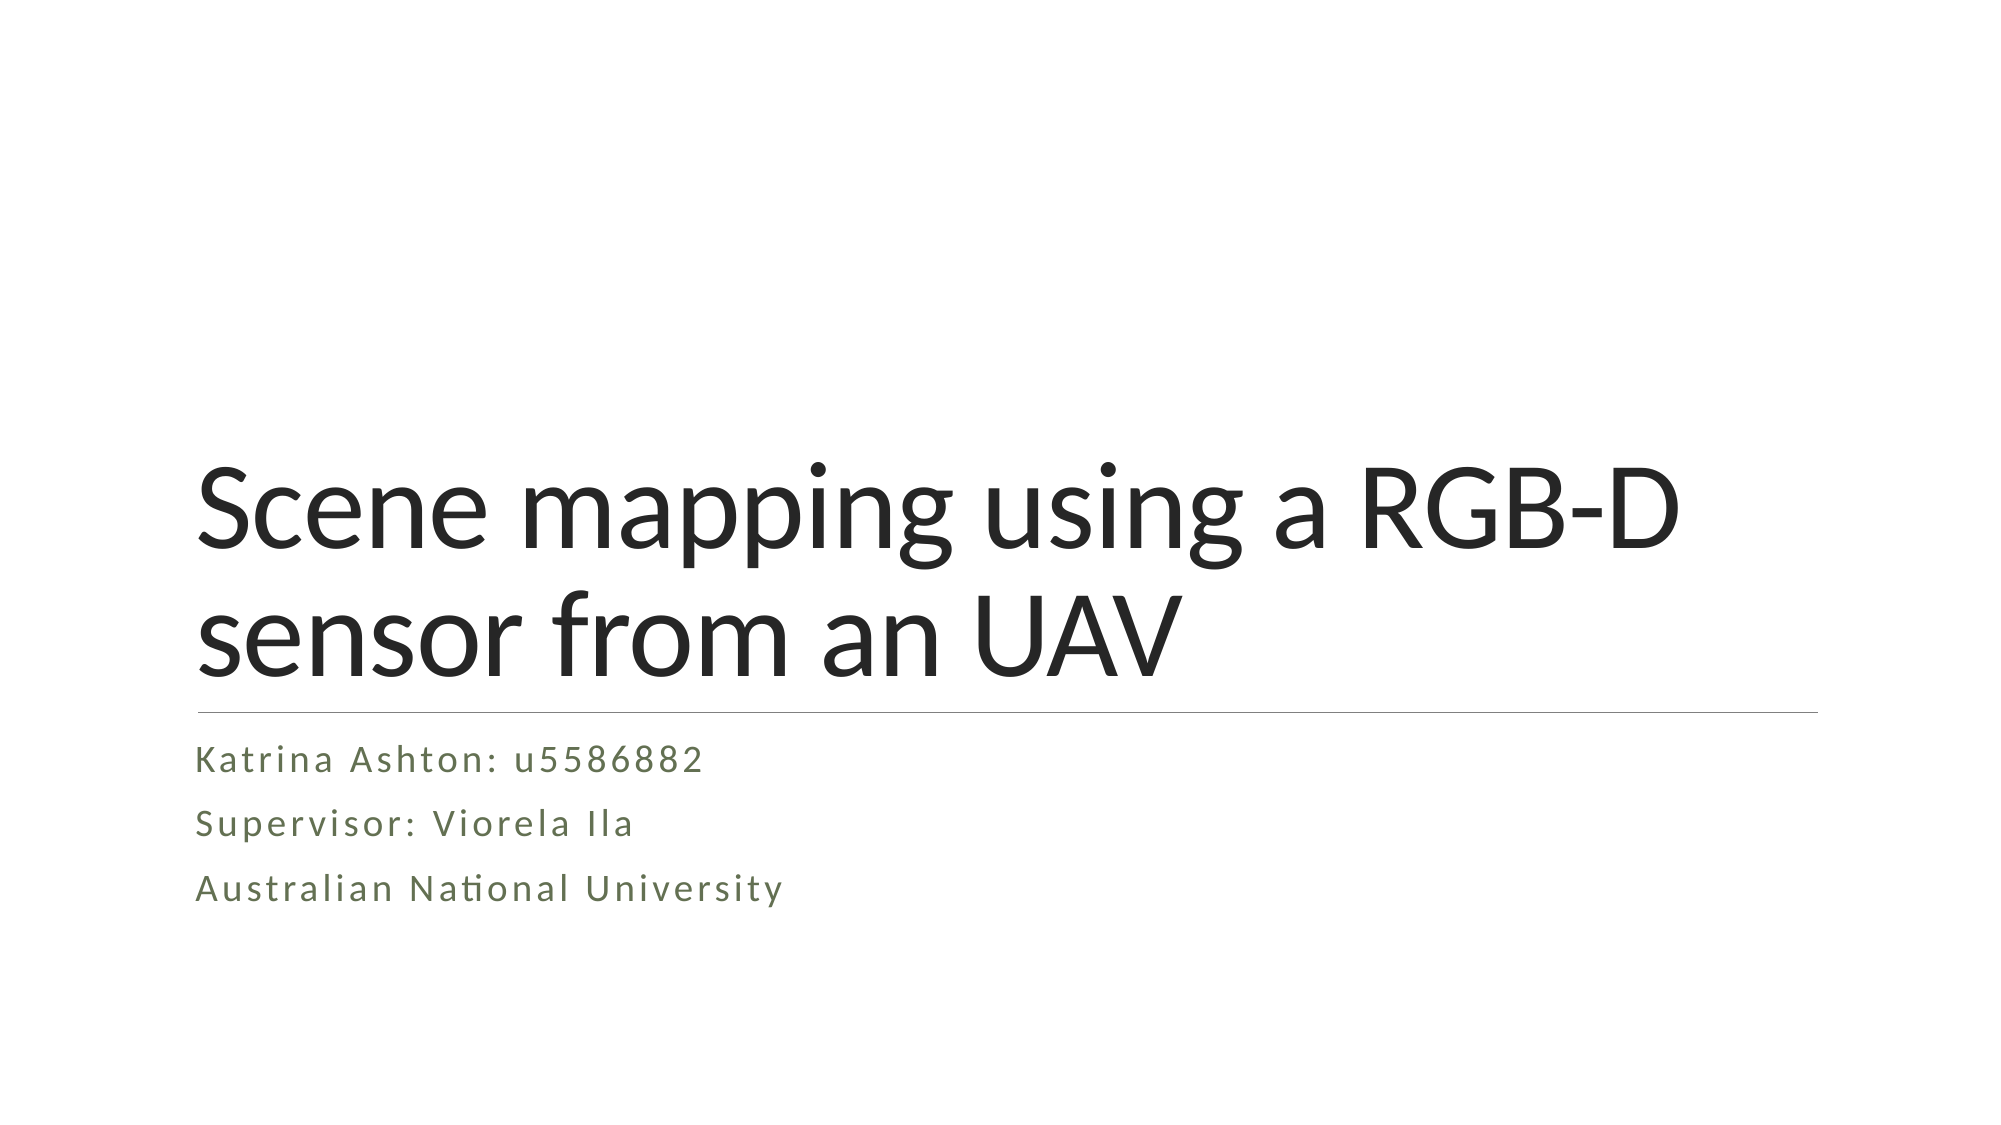

# Scene mapping using a RGB-D sensor from an UAV
Katrina Ashton: u5586882
Supervisor: Viorela Ila
Australian National University